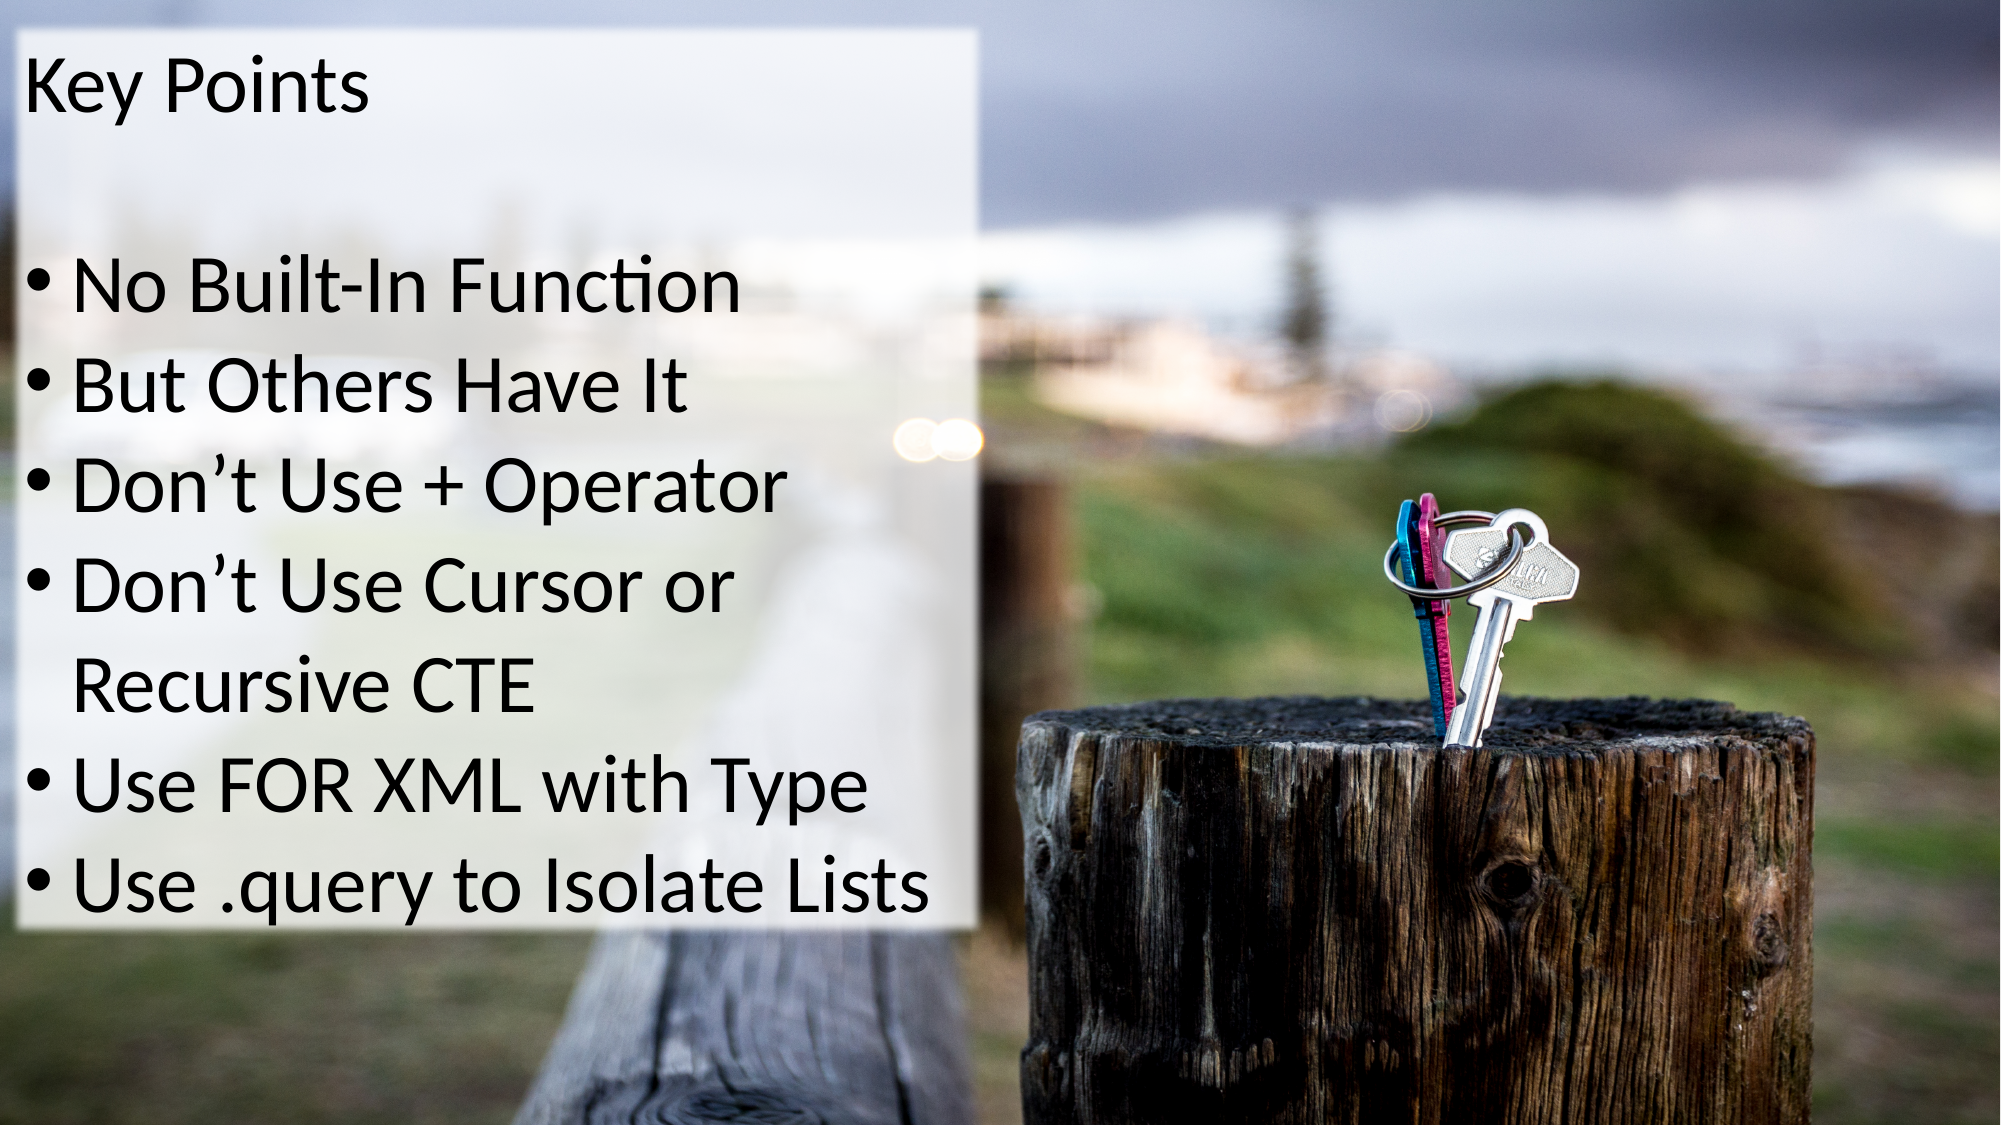

Key Points

No Built-In Function
But Others Have It
Don’t Use + Operator
Don’t Use Cursor or Recursive CTE
Use FOR XML with Type
Use .query to Isolate Lists